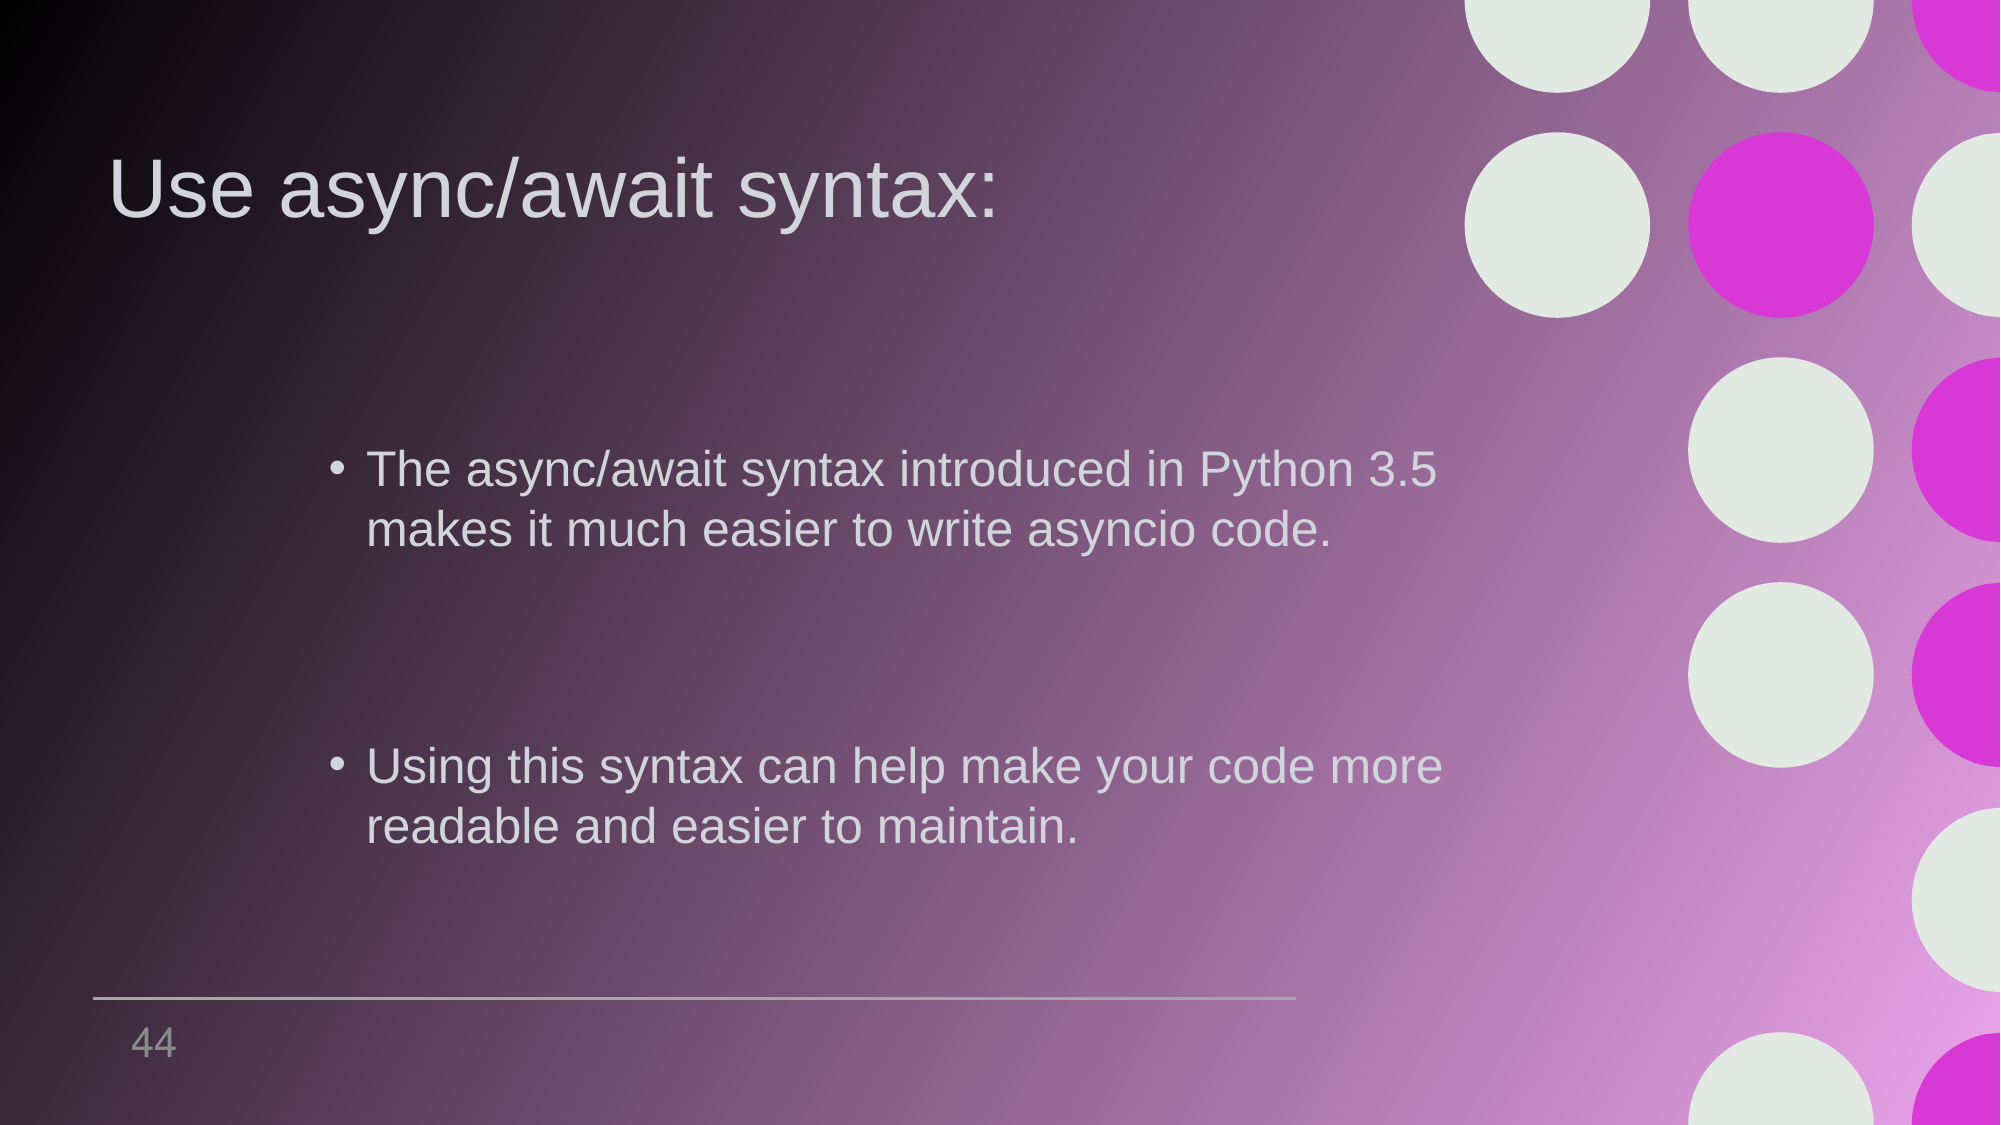

# Use async/await syntax:
The async/await syntax introduced in Python 3.5 makes it much easier to write asyncio code.

Using this syntax can help make your code more readable and easier to maintain.

44